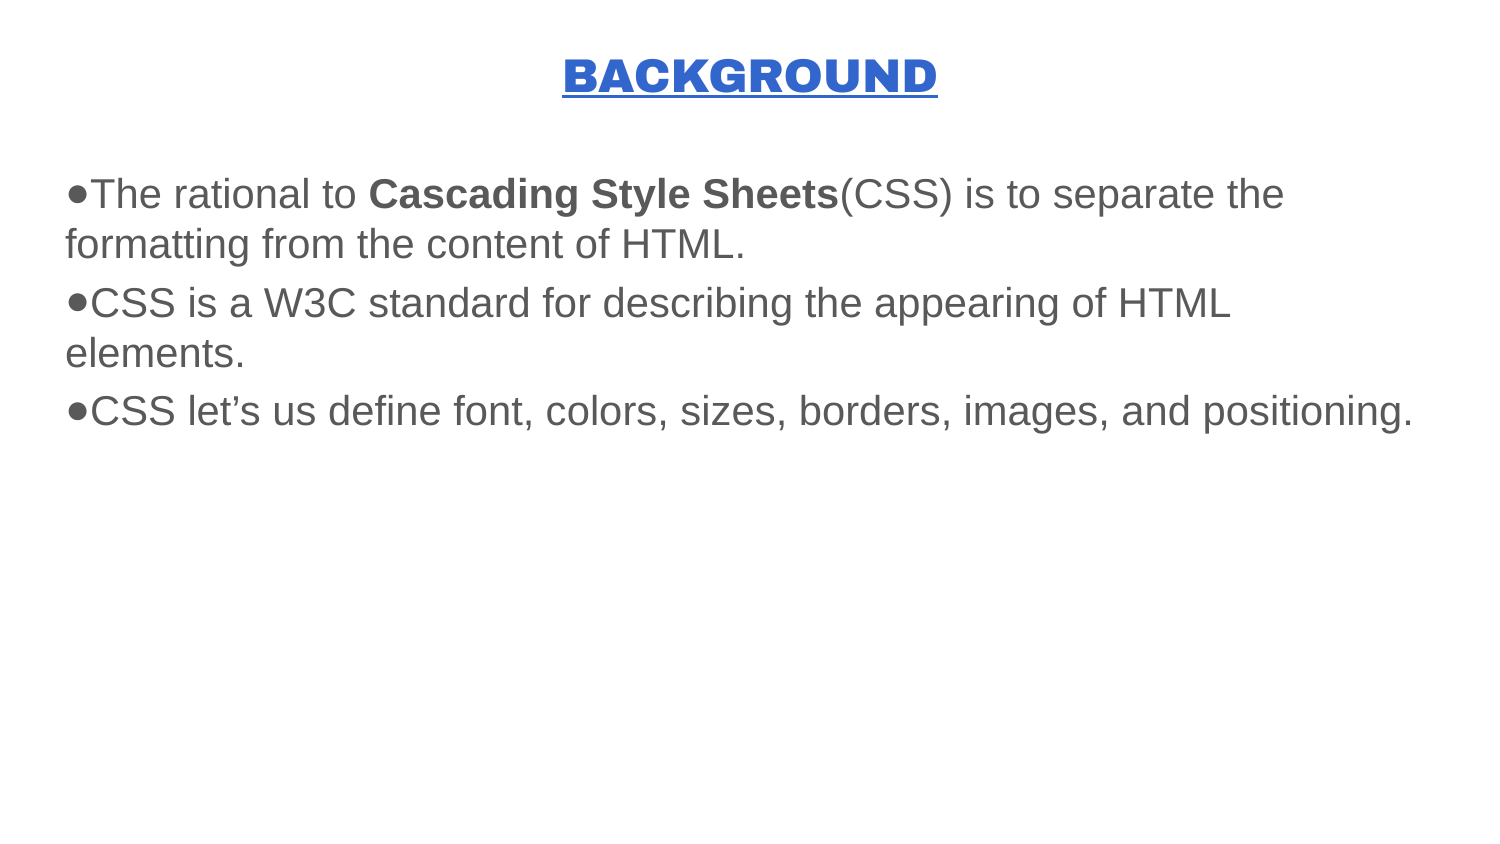

# BACKGROUND
The rational to Cascading Style Sheets(CSS) is to separate the formatting from the content of HTML.
CSS is a W3C standard for describing the appearing of HTML elements.
CSS let’s us define font, colors, sizes, borders, images, and positioning.